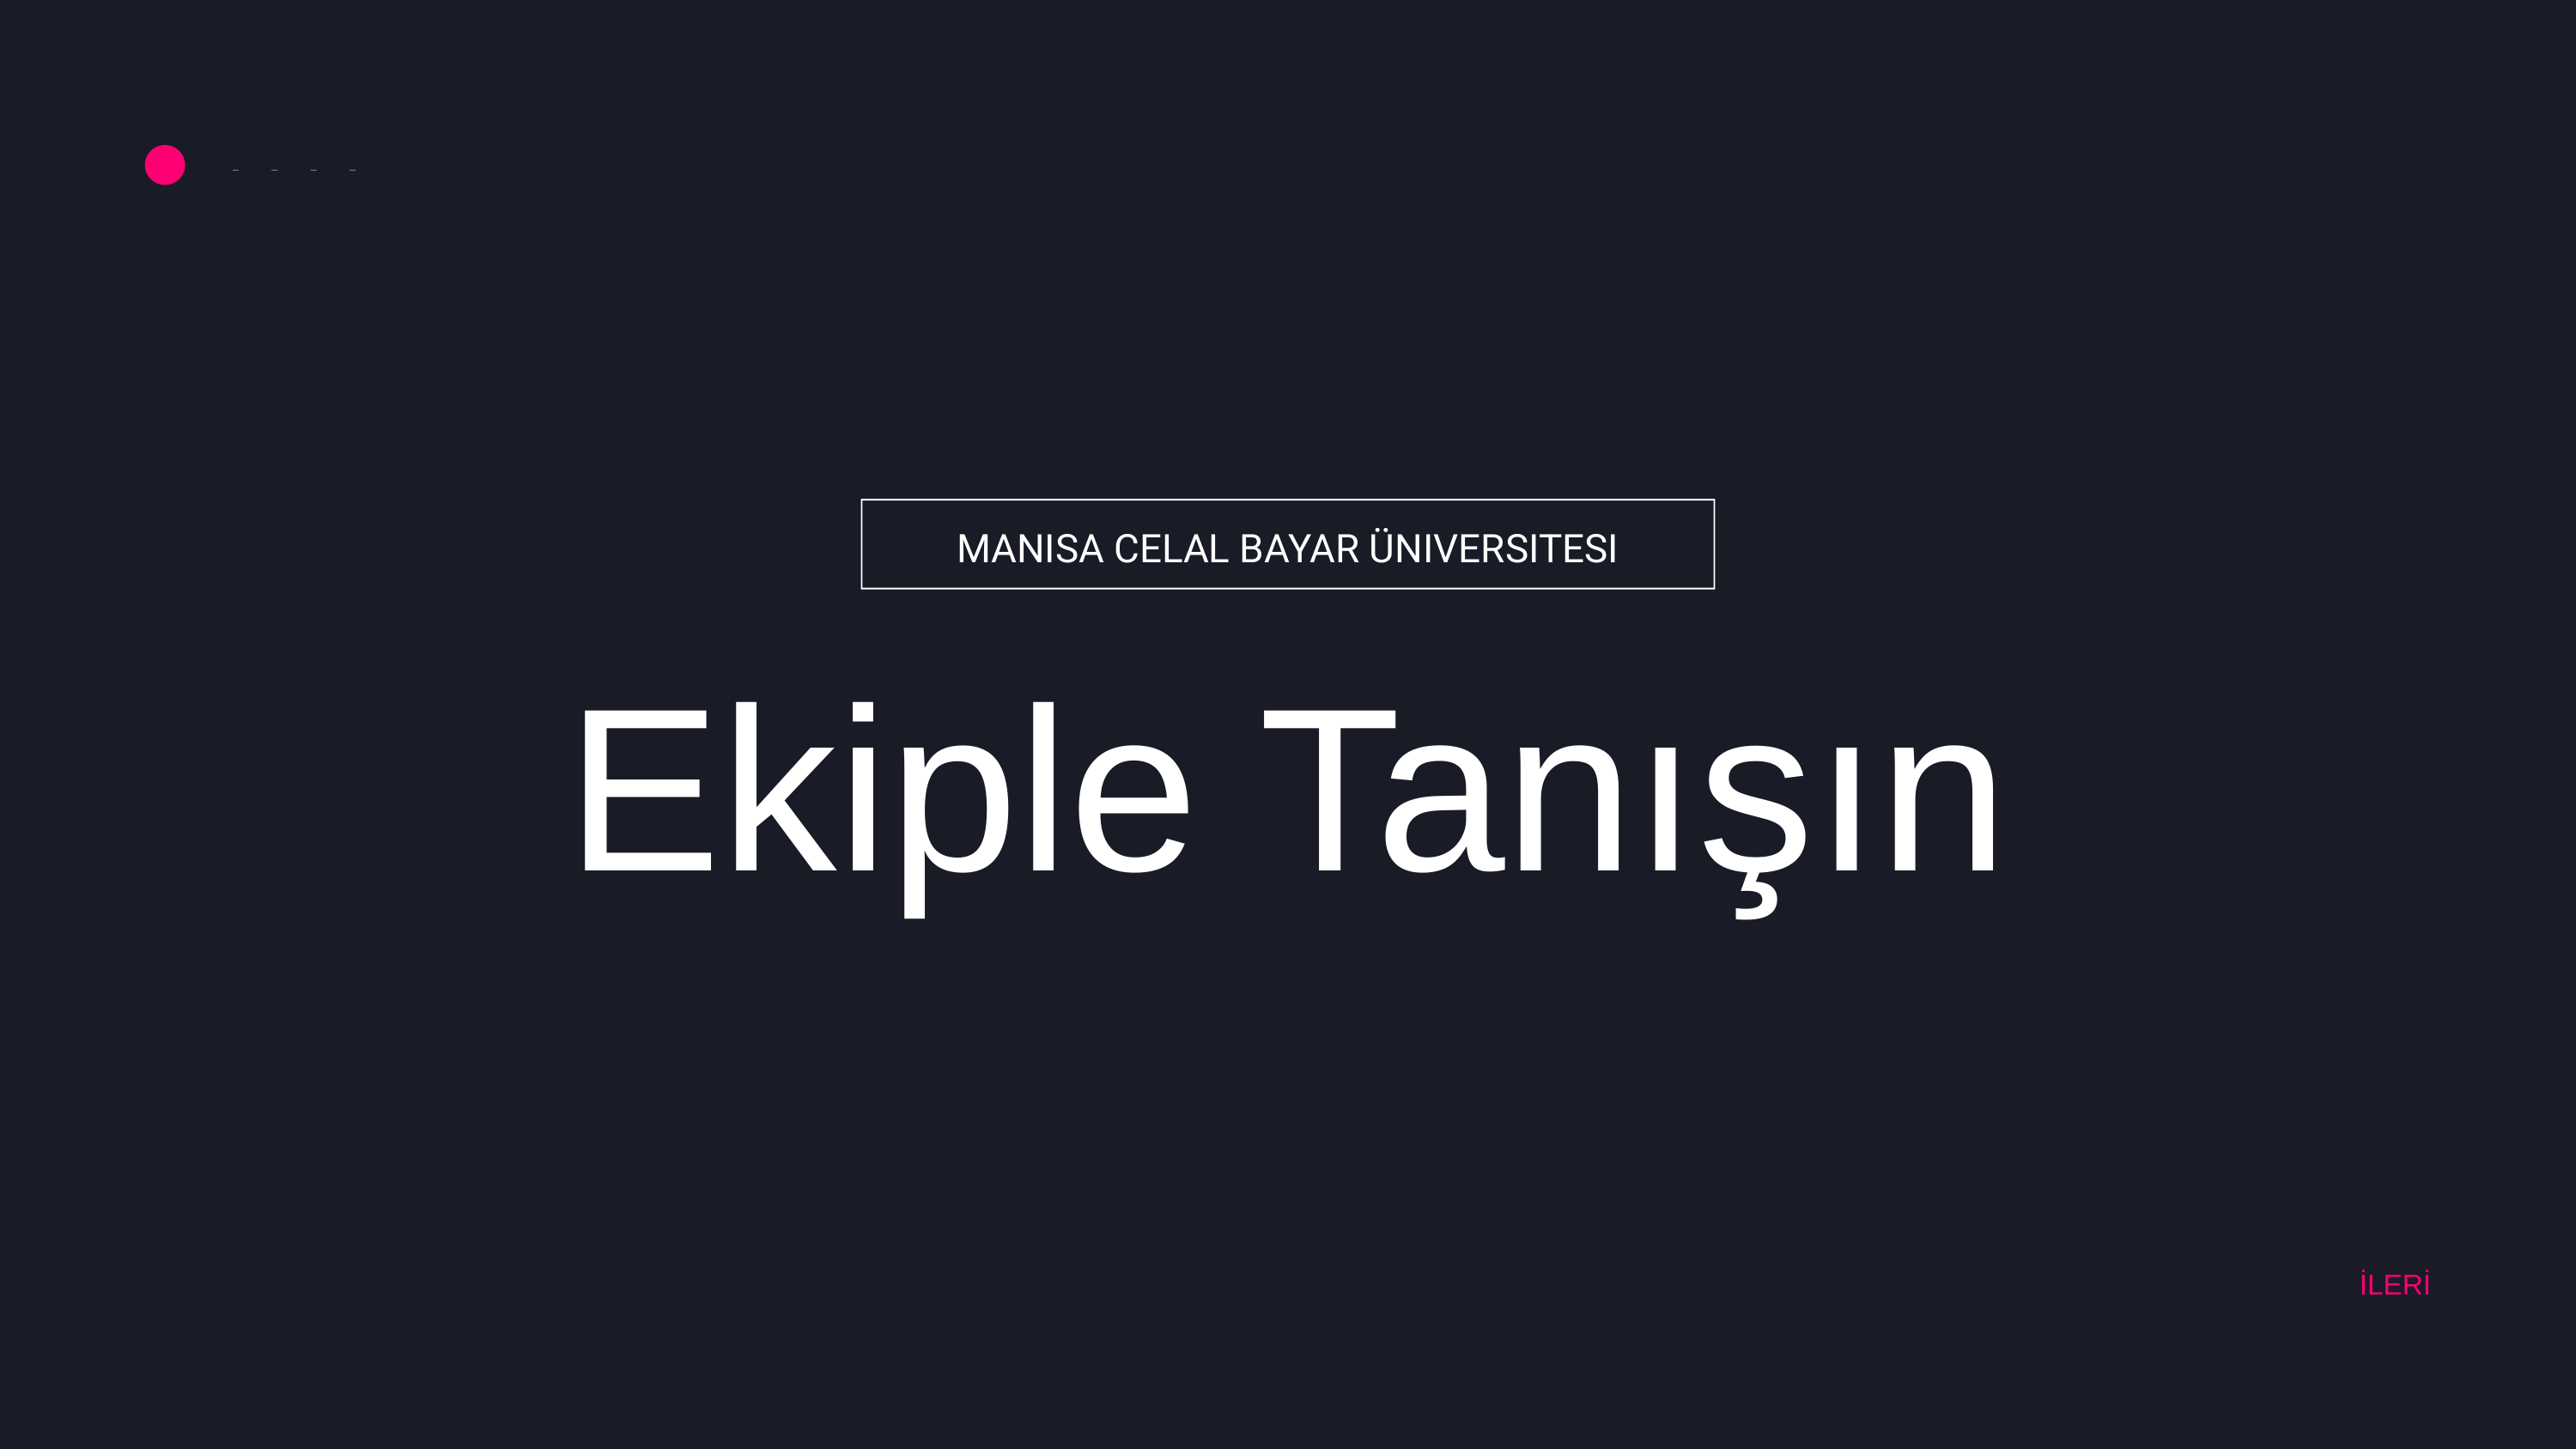

MANISA CELAL BAYAR ÜNIVERSITESI
Ekiple Tanışın
İLERİ